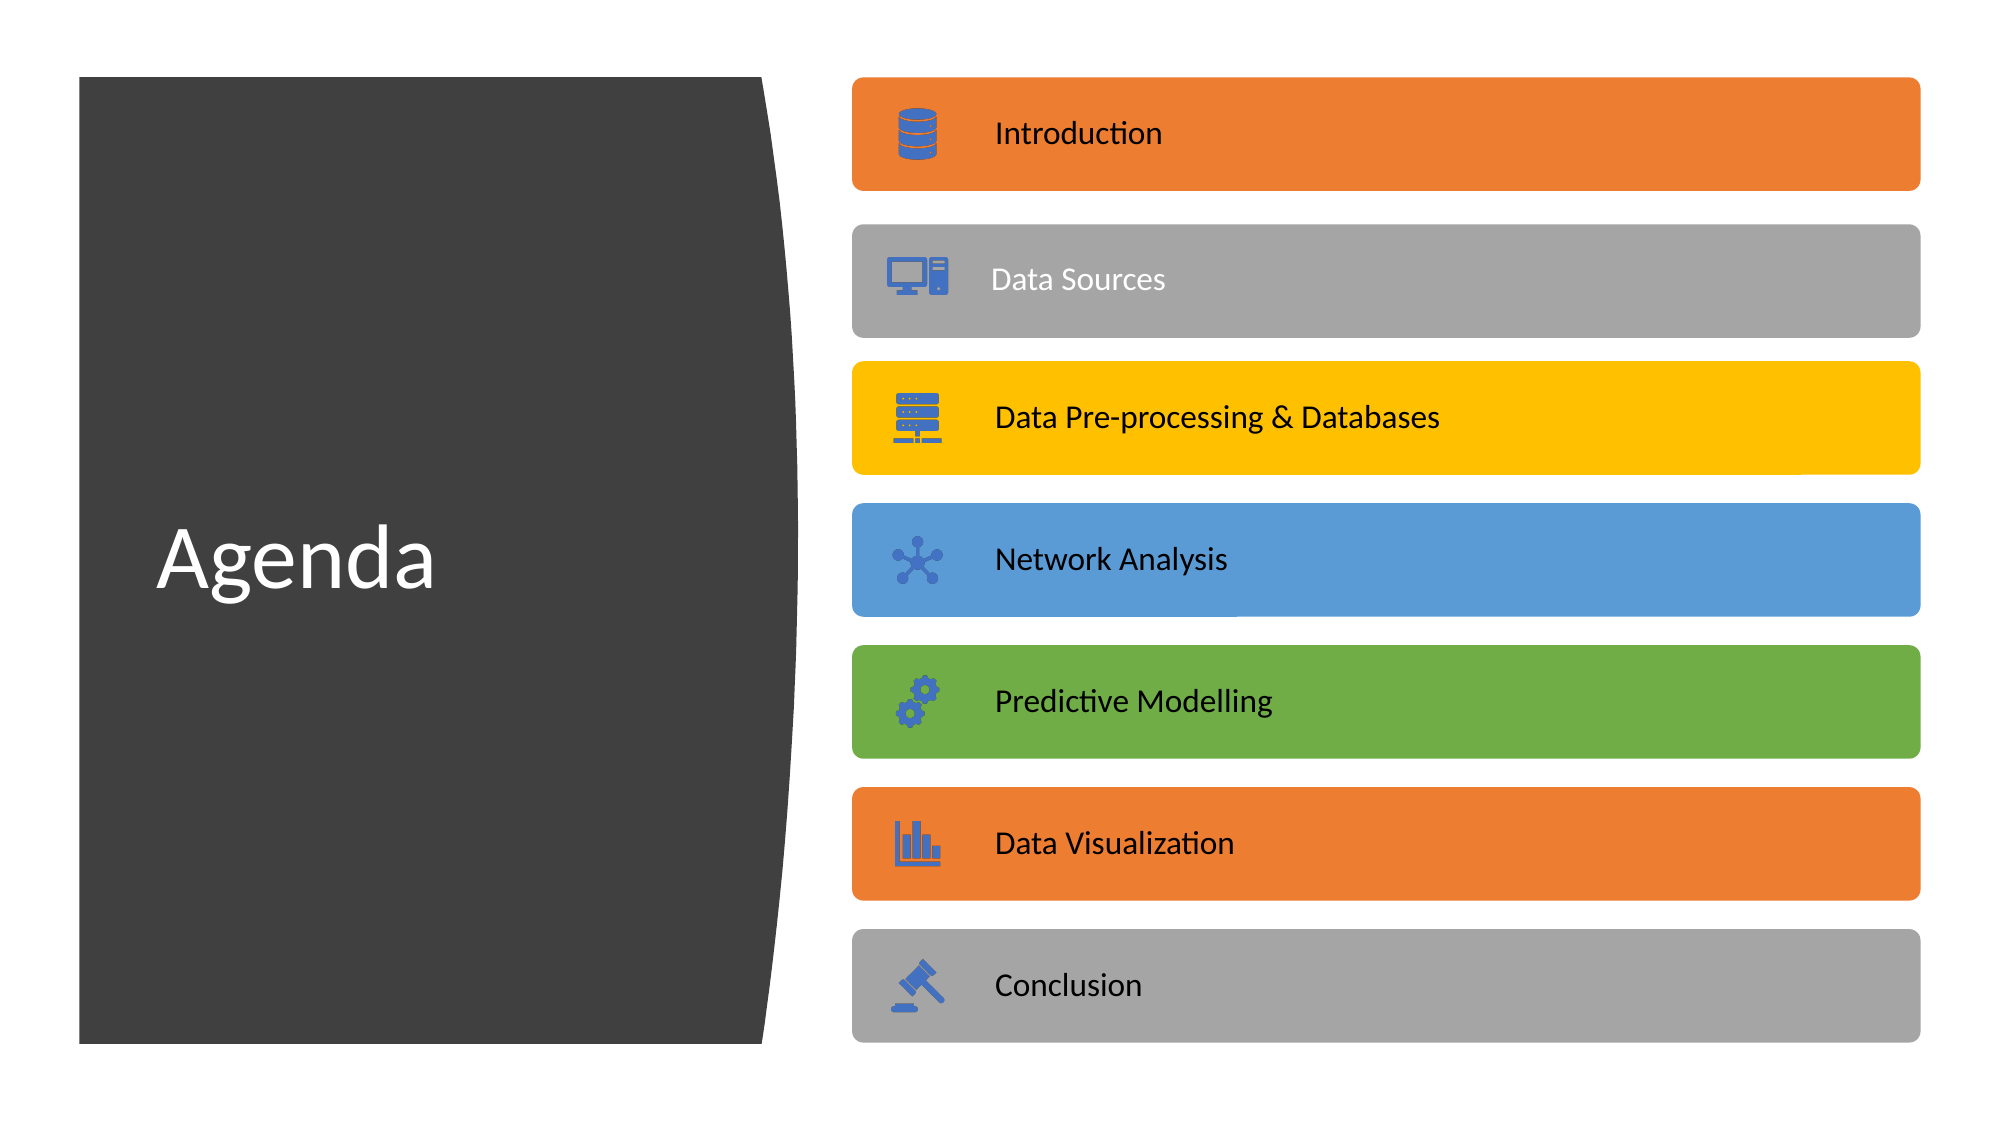

Introduction

Data Pre-processing & Databases
Network Analysis
Predictive Modelling
Data Visualization
Conclusion

# Agenda
Data Sources